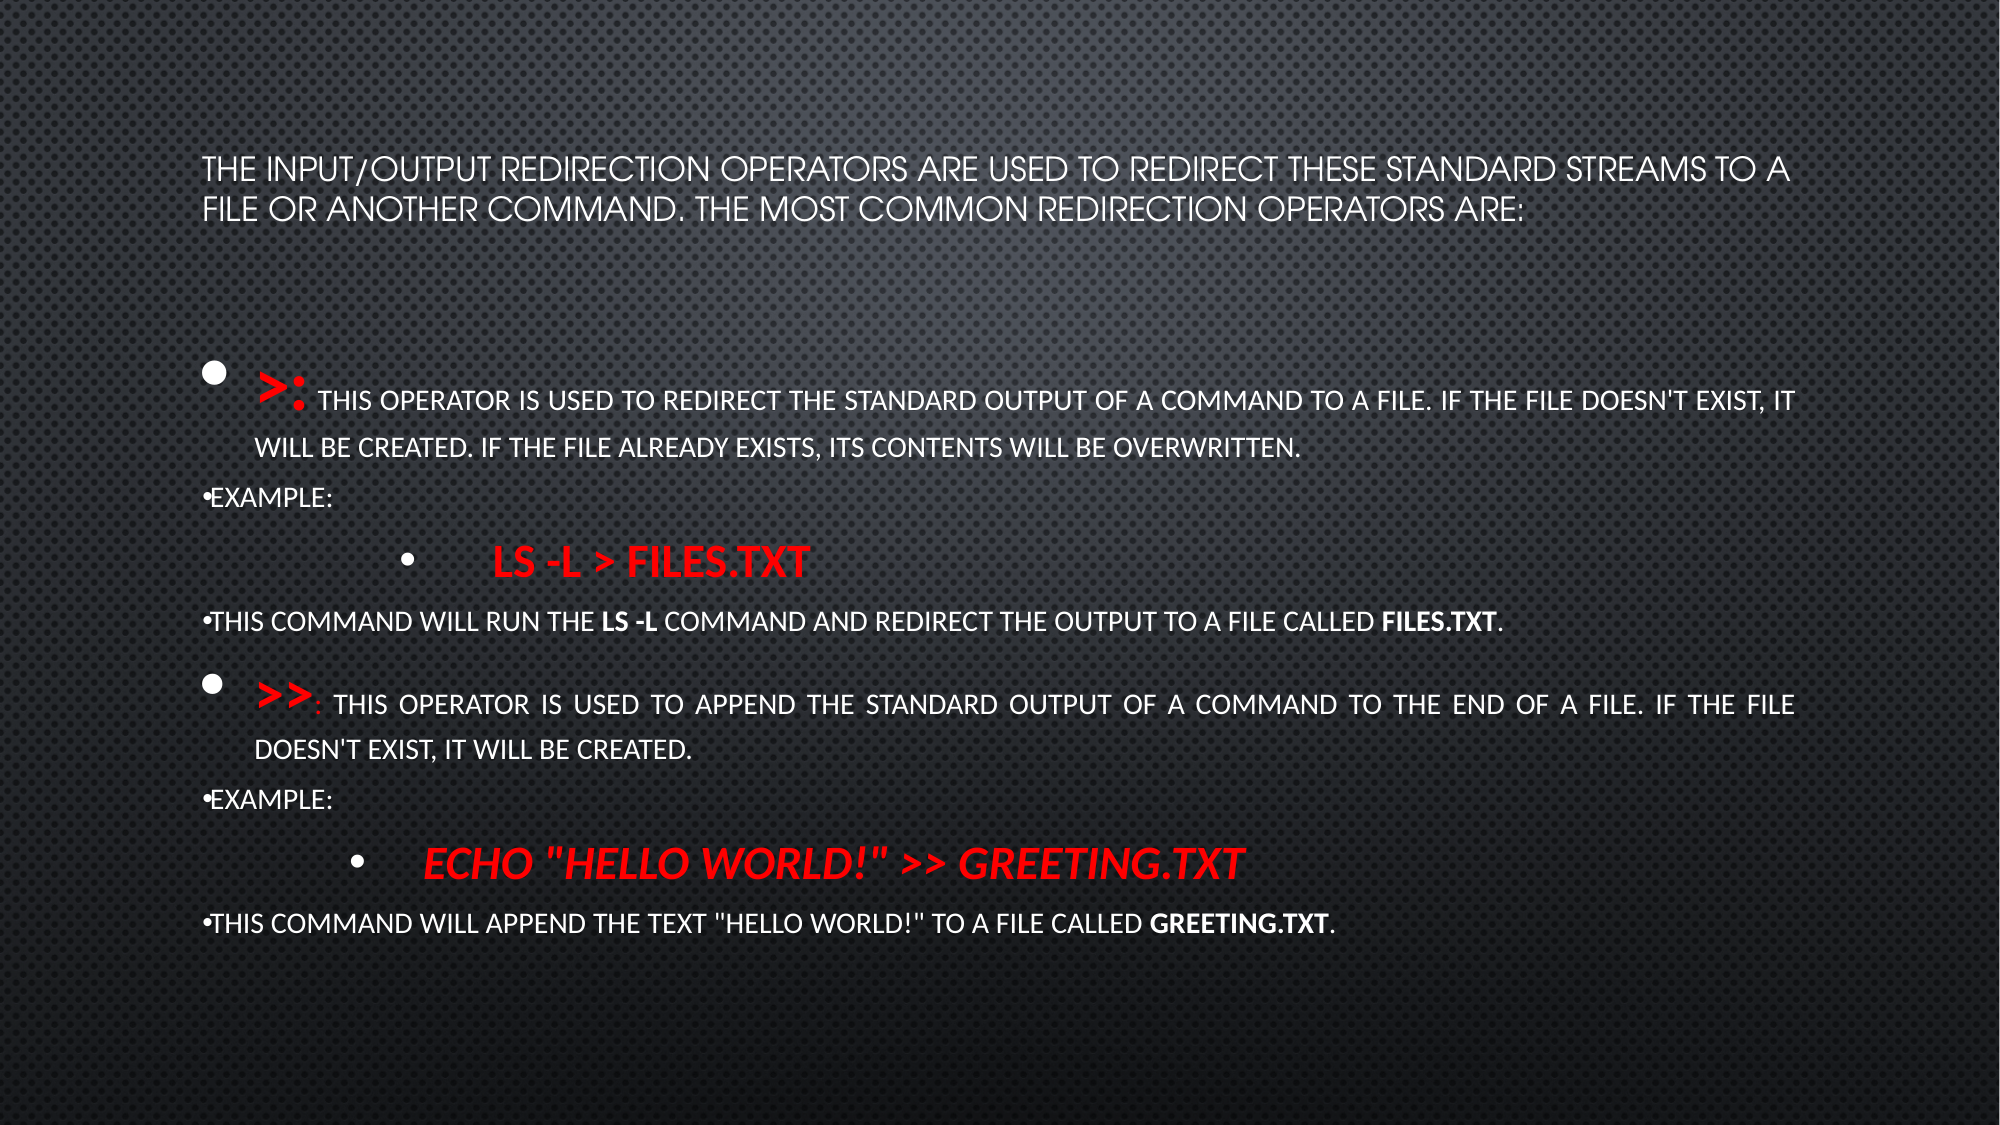

# The input/output redirection operators are used to redirect these standard streams to a file or another command. The most common redirection operators are:
>: This operator is used to redirect the standard output of a command to a file. If the file doesn't exist, it will be created. If the file already exists, its contents will be overwritten.
Example:
ls -l > files.txt
This command will run the ls -l command and redirect the output to a file called files.txt.
>>: This operator is used to append the standard output of a command to the end of a file. If the file doesn't exist, it will be created.
Example:
echo "Hello world!" >> greeting.txt
This command will append the text "Hello world!" to a file called greeting.txt.